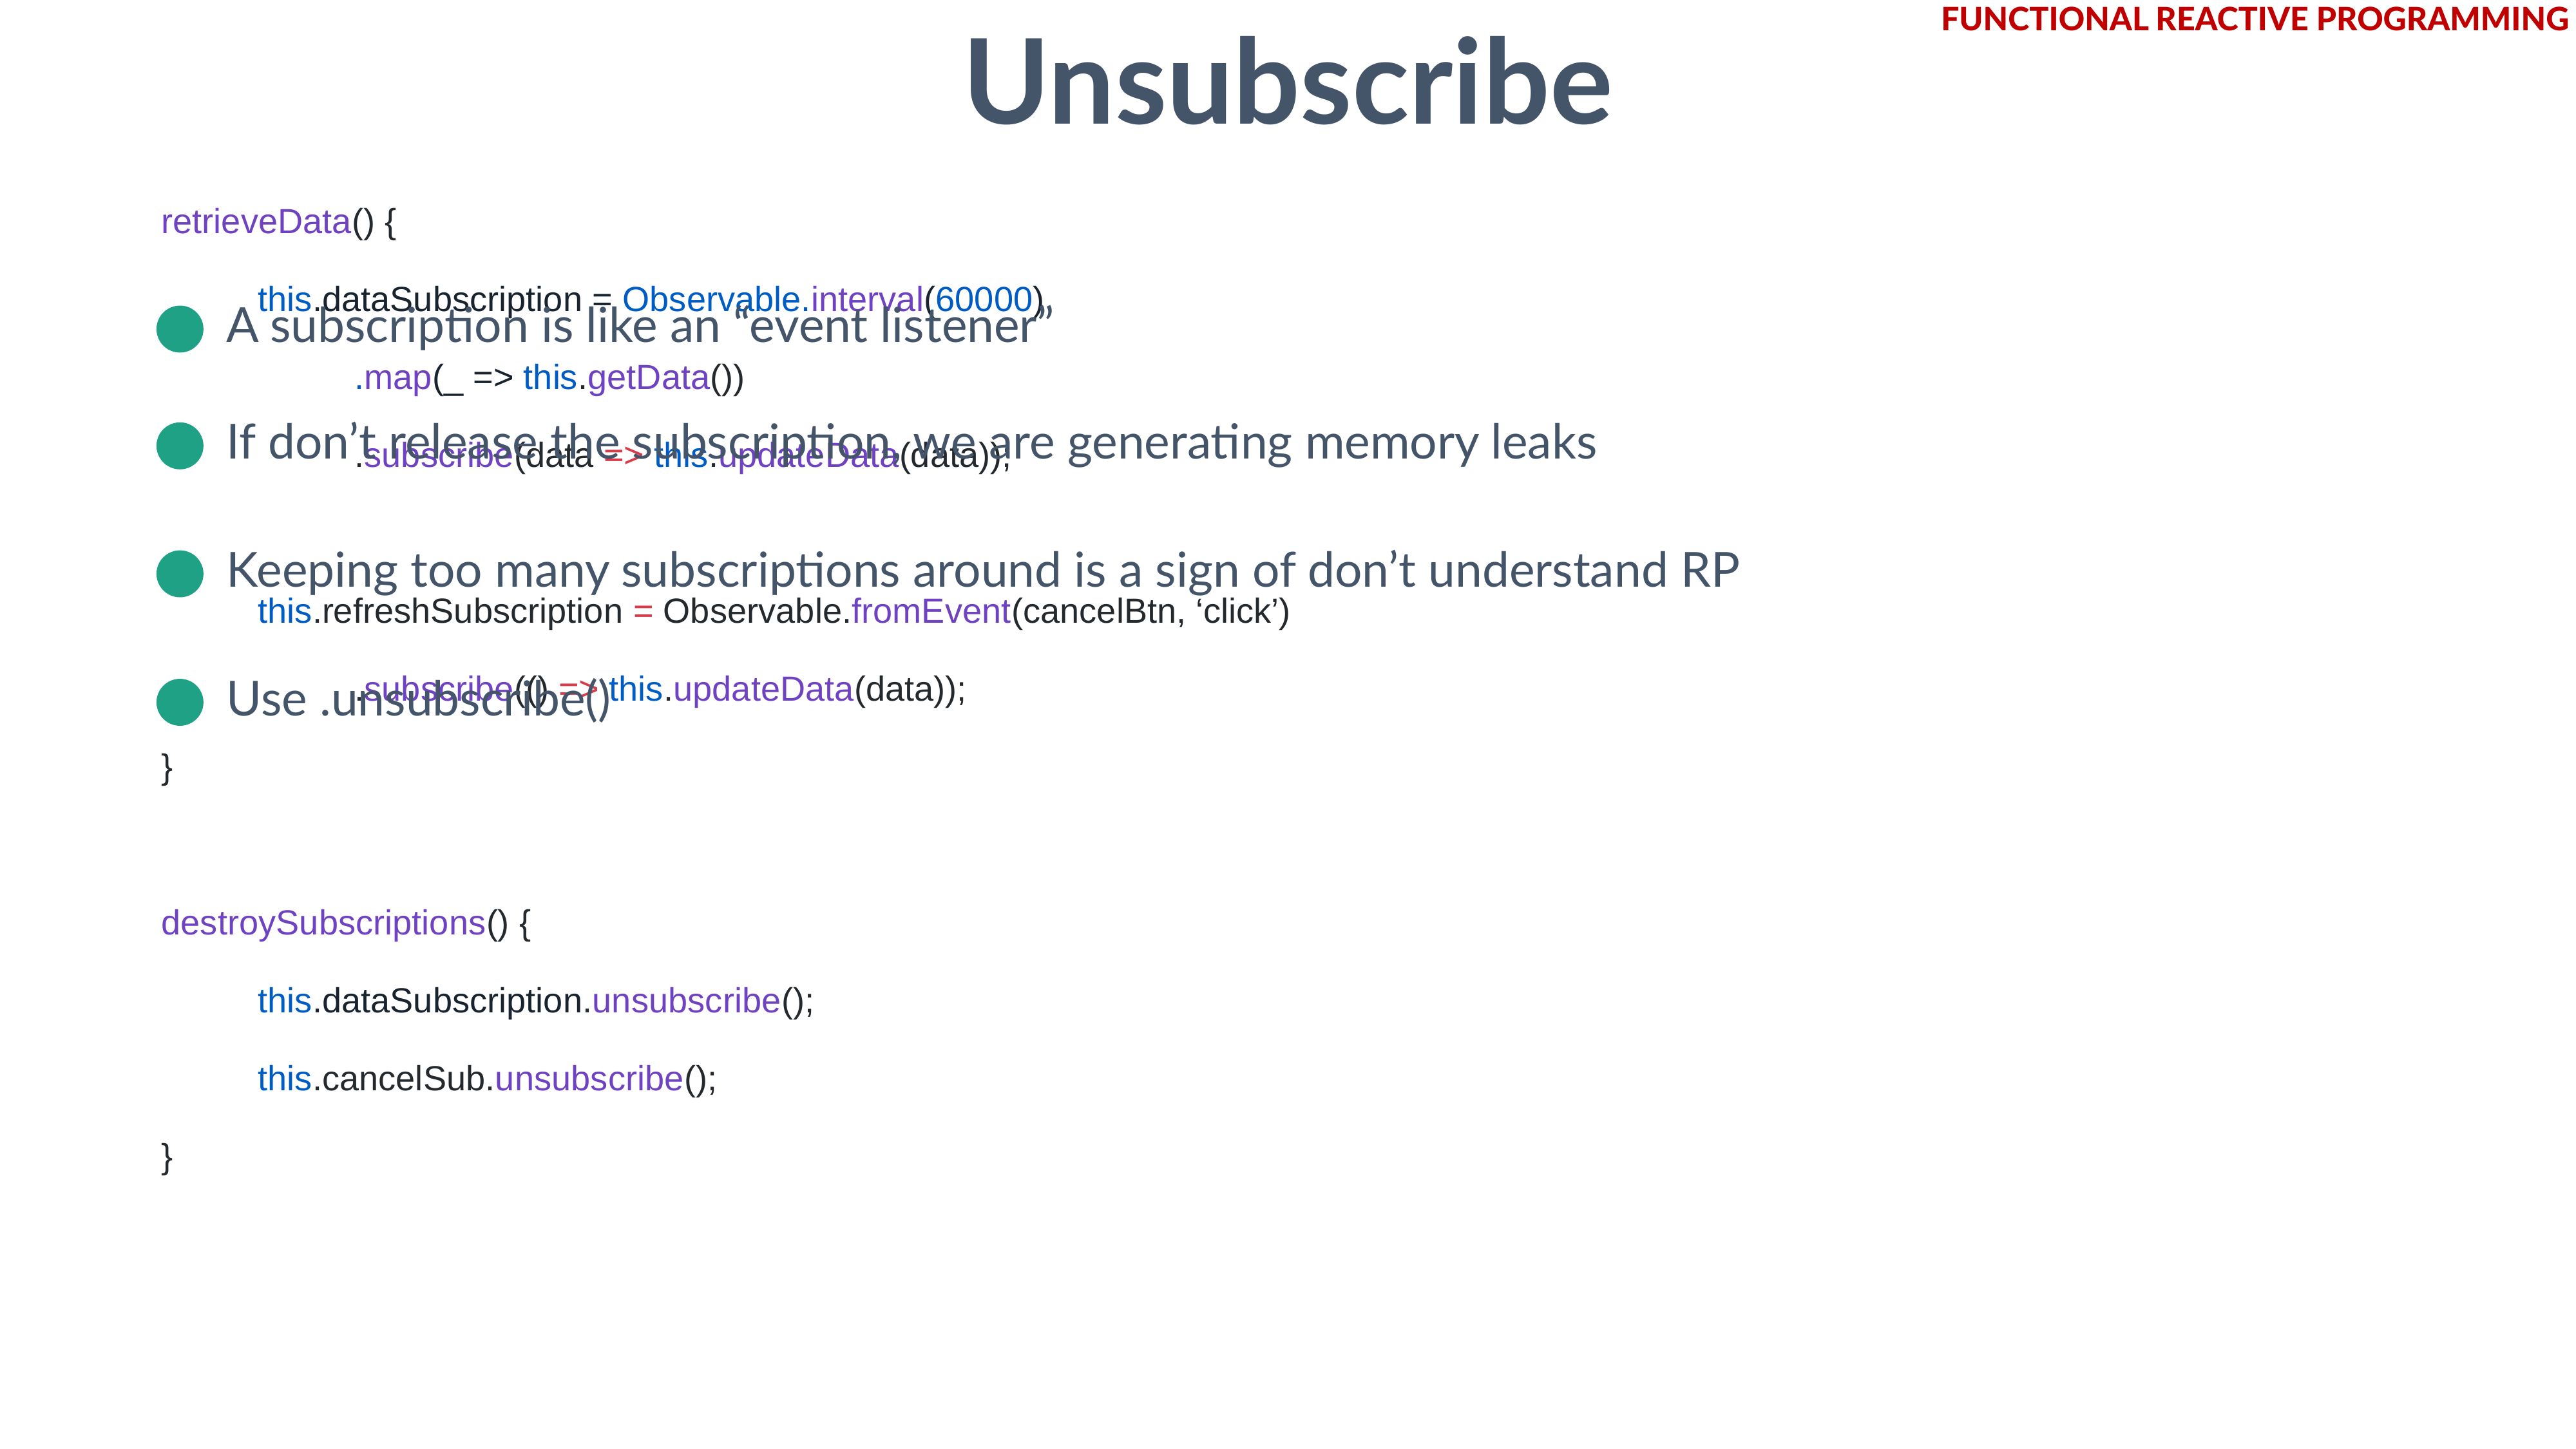

FUNCTIONAL REACTIVE PROGRAMMING
Global idea

Unsubscribe
| retrieveData() { this.dataSubscription = Observable.interval(60000) .map(\_ => this.getData()) .subscribe(data => this.updateData(data)); this.refreshSubscription = Observable.fromEvent(cancelBtn, ‘click’) .subscribe(() => this.updateData(data)); } destroySubscriptions() { this.dataSubscription.unsubscribe(); this.cancelSub.unsubscribe(); } |
| --- |
A subscription is like an “event listener”

If don’t release the subscription, we are generating memory leaks

Keeping too many subscriptions around is a sign of don’t understand RP

Use .unsubscribe()